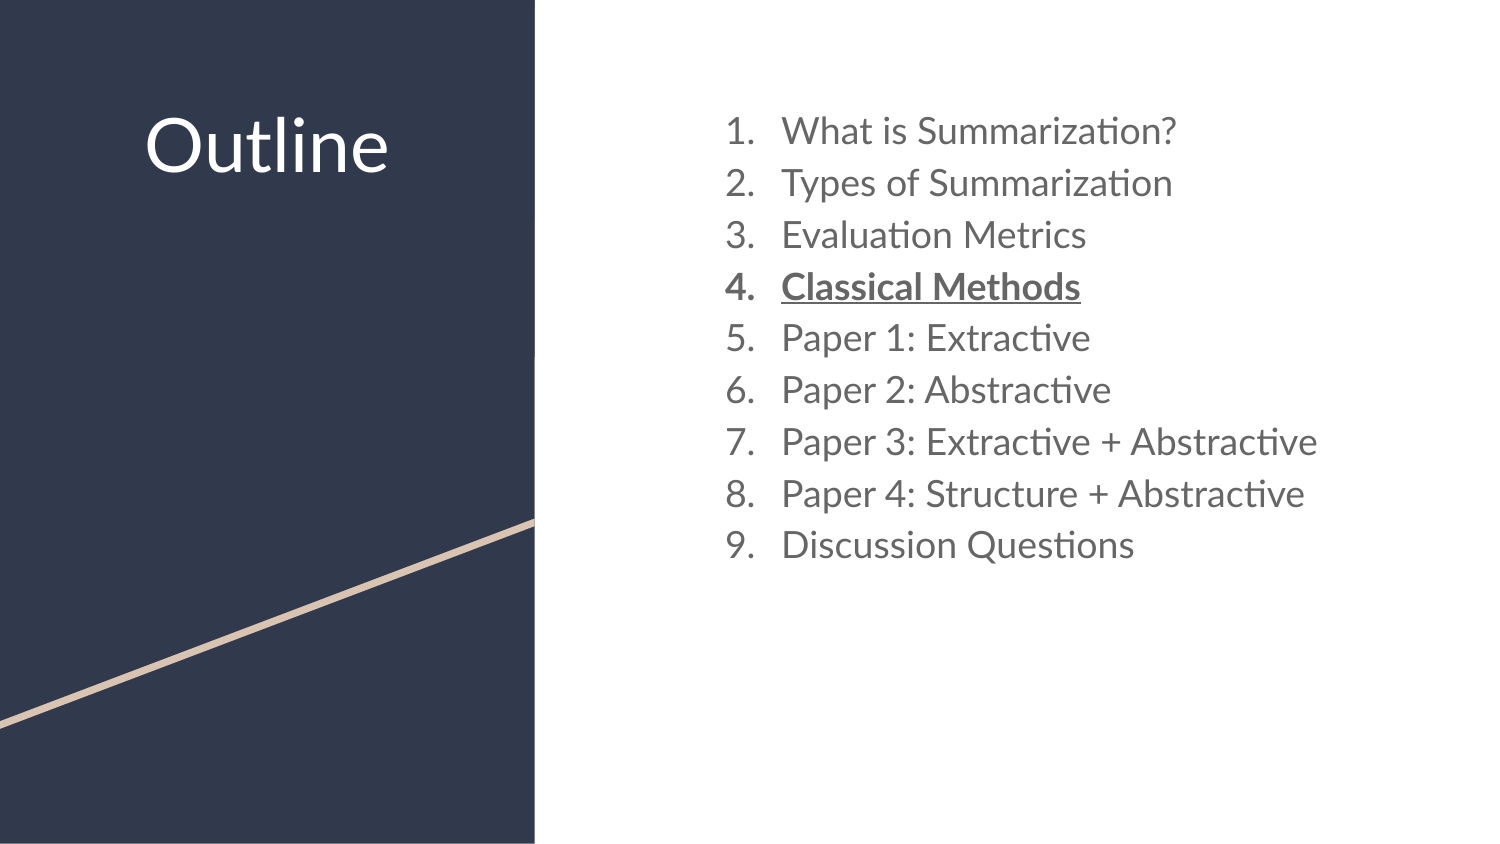

# Outline
What is Summarization?
Types of Summarization
Evaluation Metrics
Classical Methods
Paper 1: Extractive
Paper 2: Abstractive
Paper 3: Extractive + Abstractive
Paper 4: Structure + Abstractive
Discussion Questions